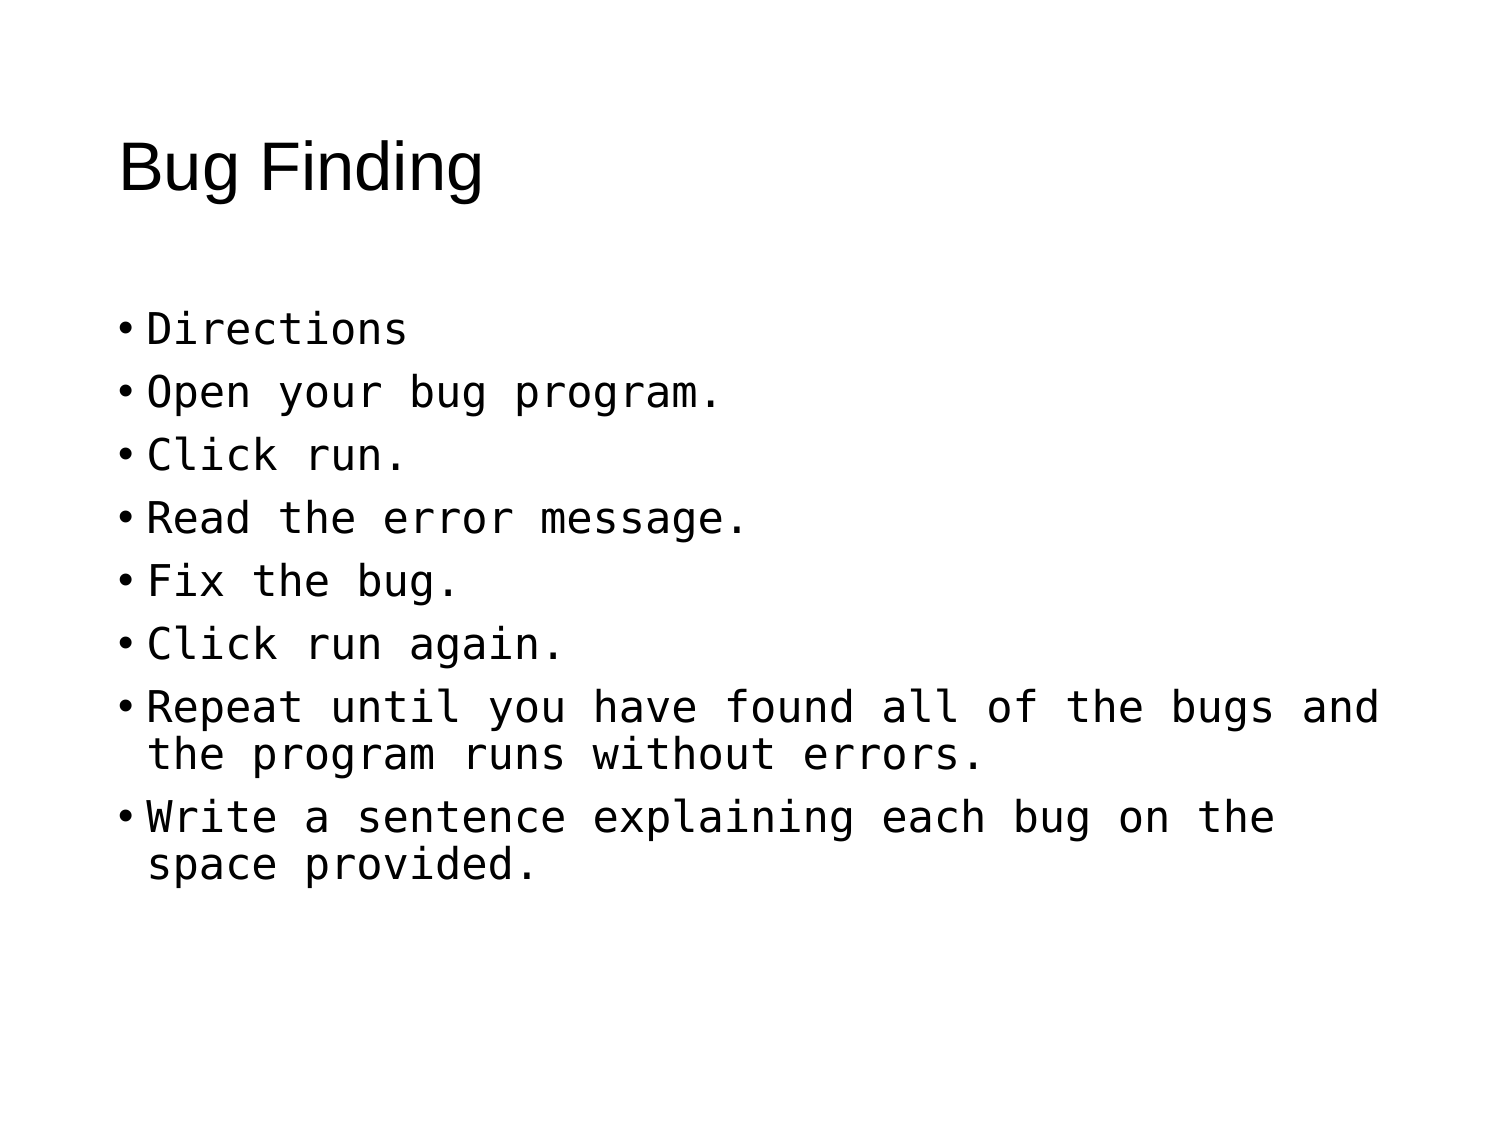

# Bug Finding
Directions
Open your bug program.
Click run.
Read the error message.
Fix the bug.
Click run again.
Repeat until you have found all of the bugs and the program runs without errors.
Write a sentence explaining each bug on the space provided.